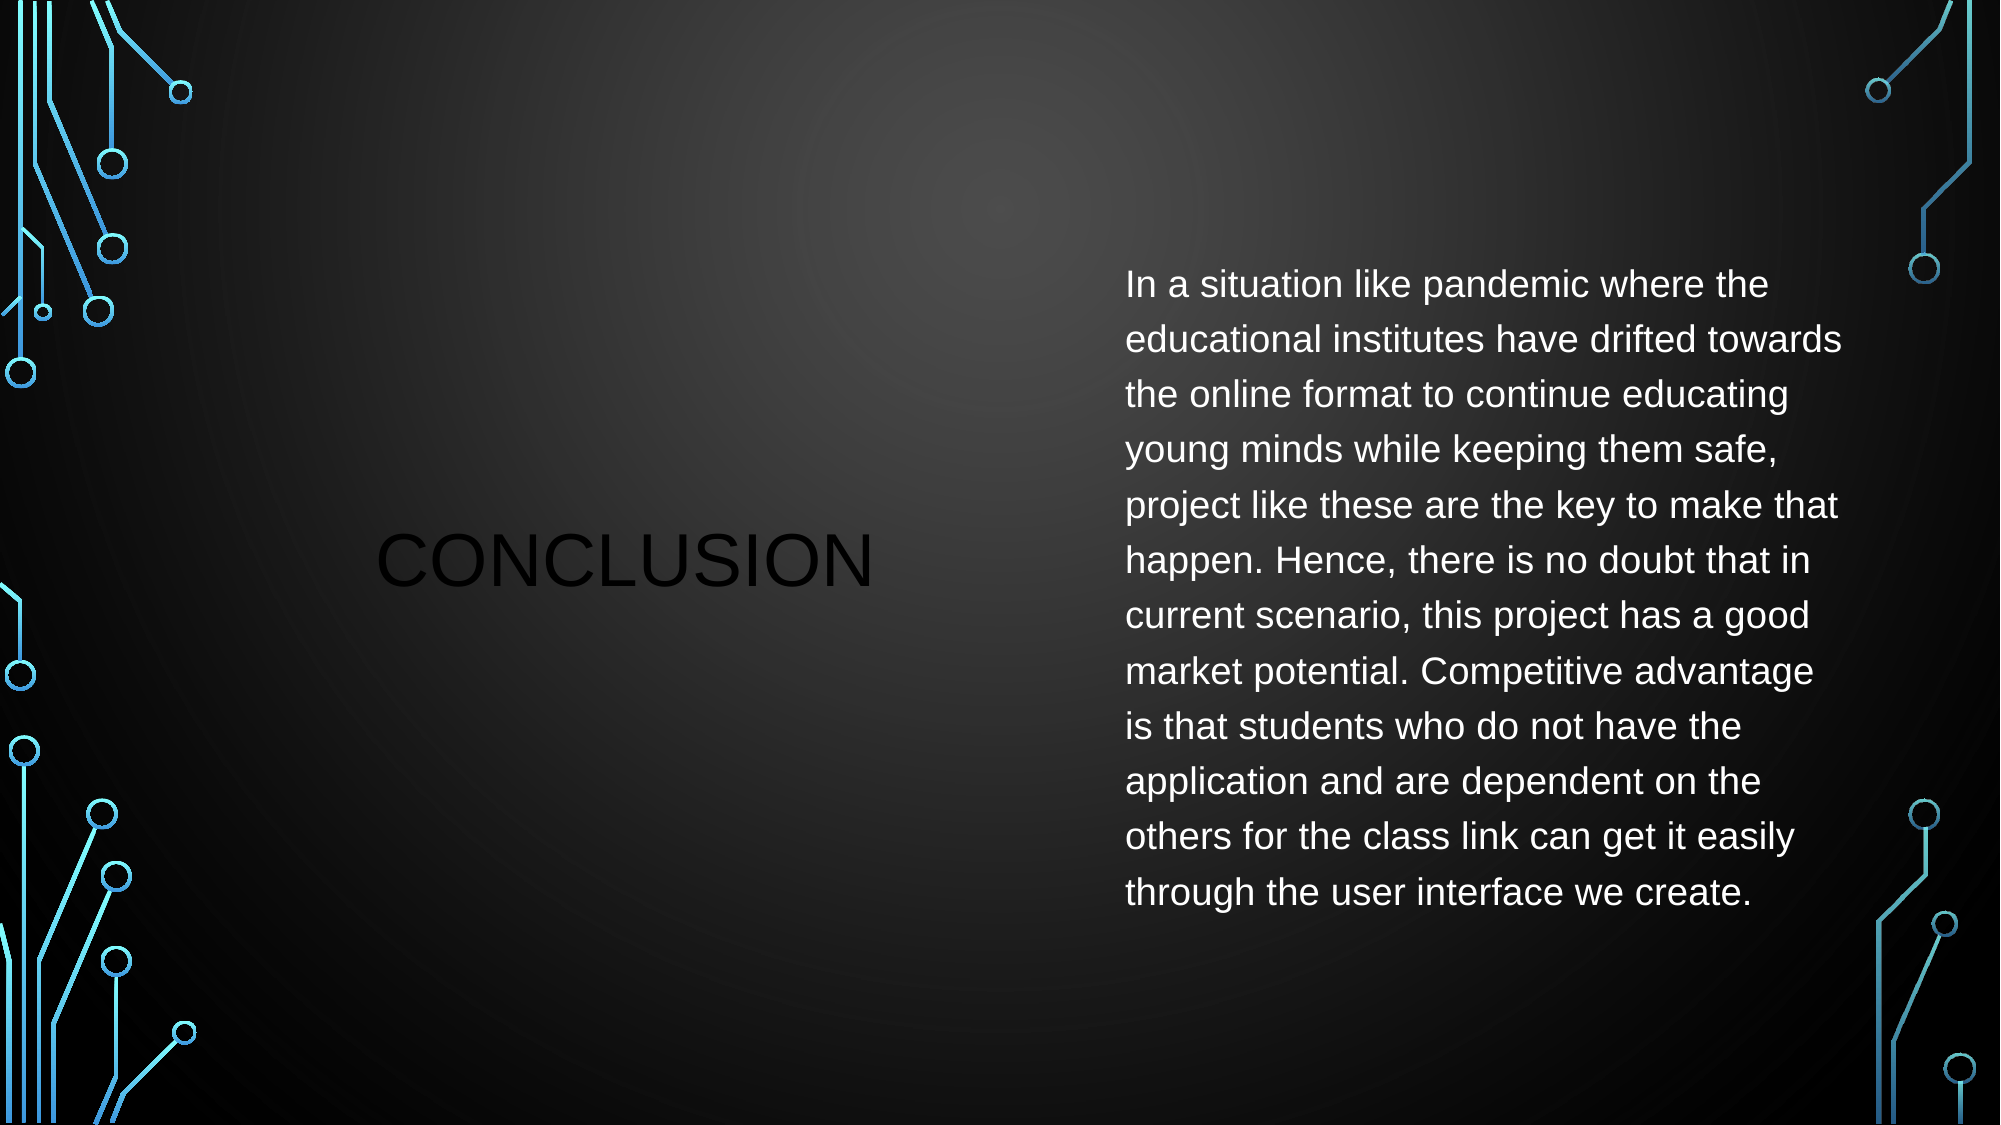

In a situation like pandemic where the educational institutes have drifted towards the online format to continue educating young minds while keeping them safe, project like these are the key to make that happen. Hence, there is no doubt that in current scenario, this project has a good market potential. Competitive advantage is that students who do not have the application and are dependent on the others for the class link can get it easily through the user interface we create.
# Conclusion